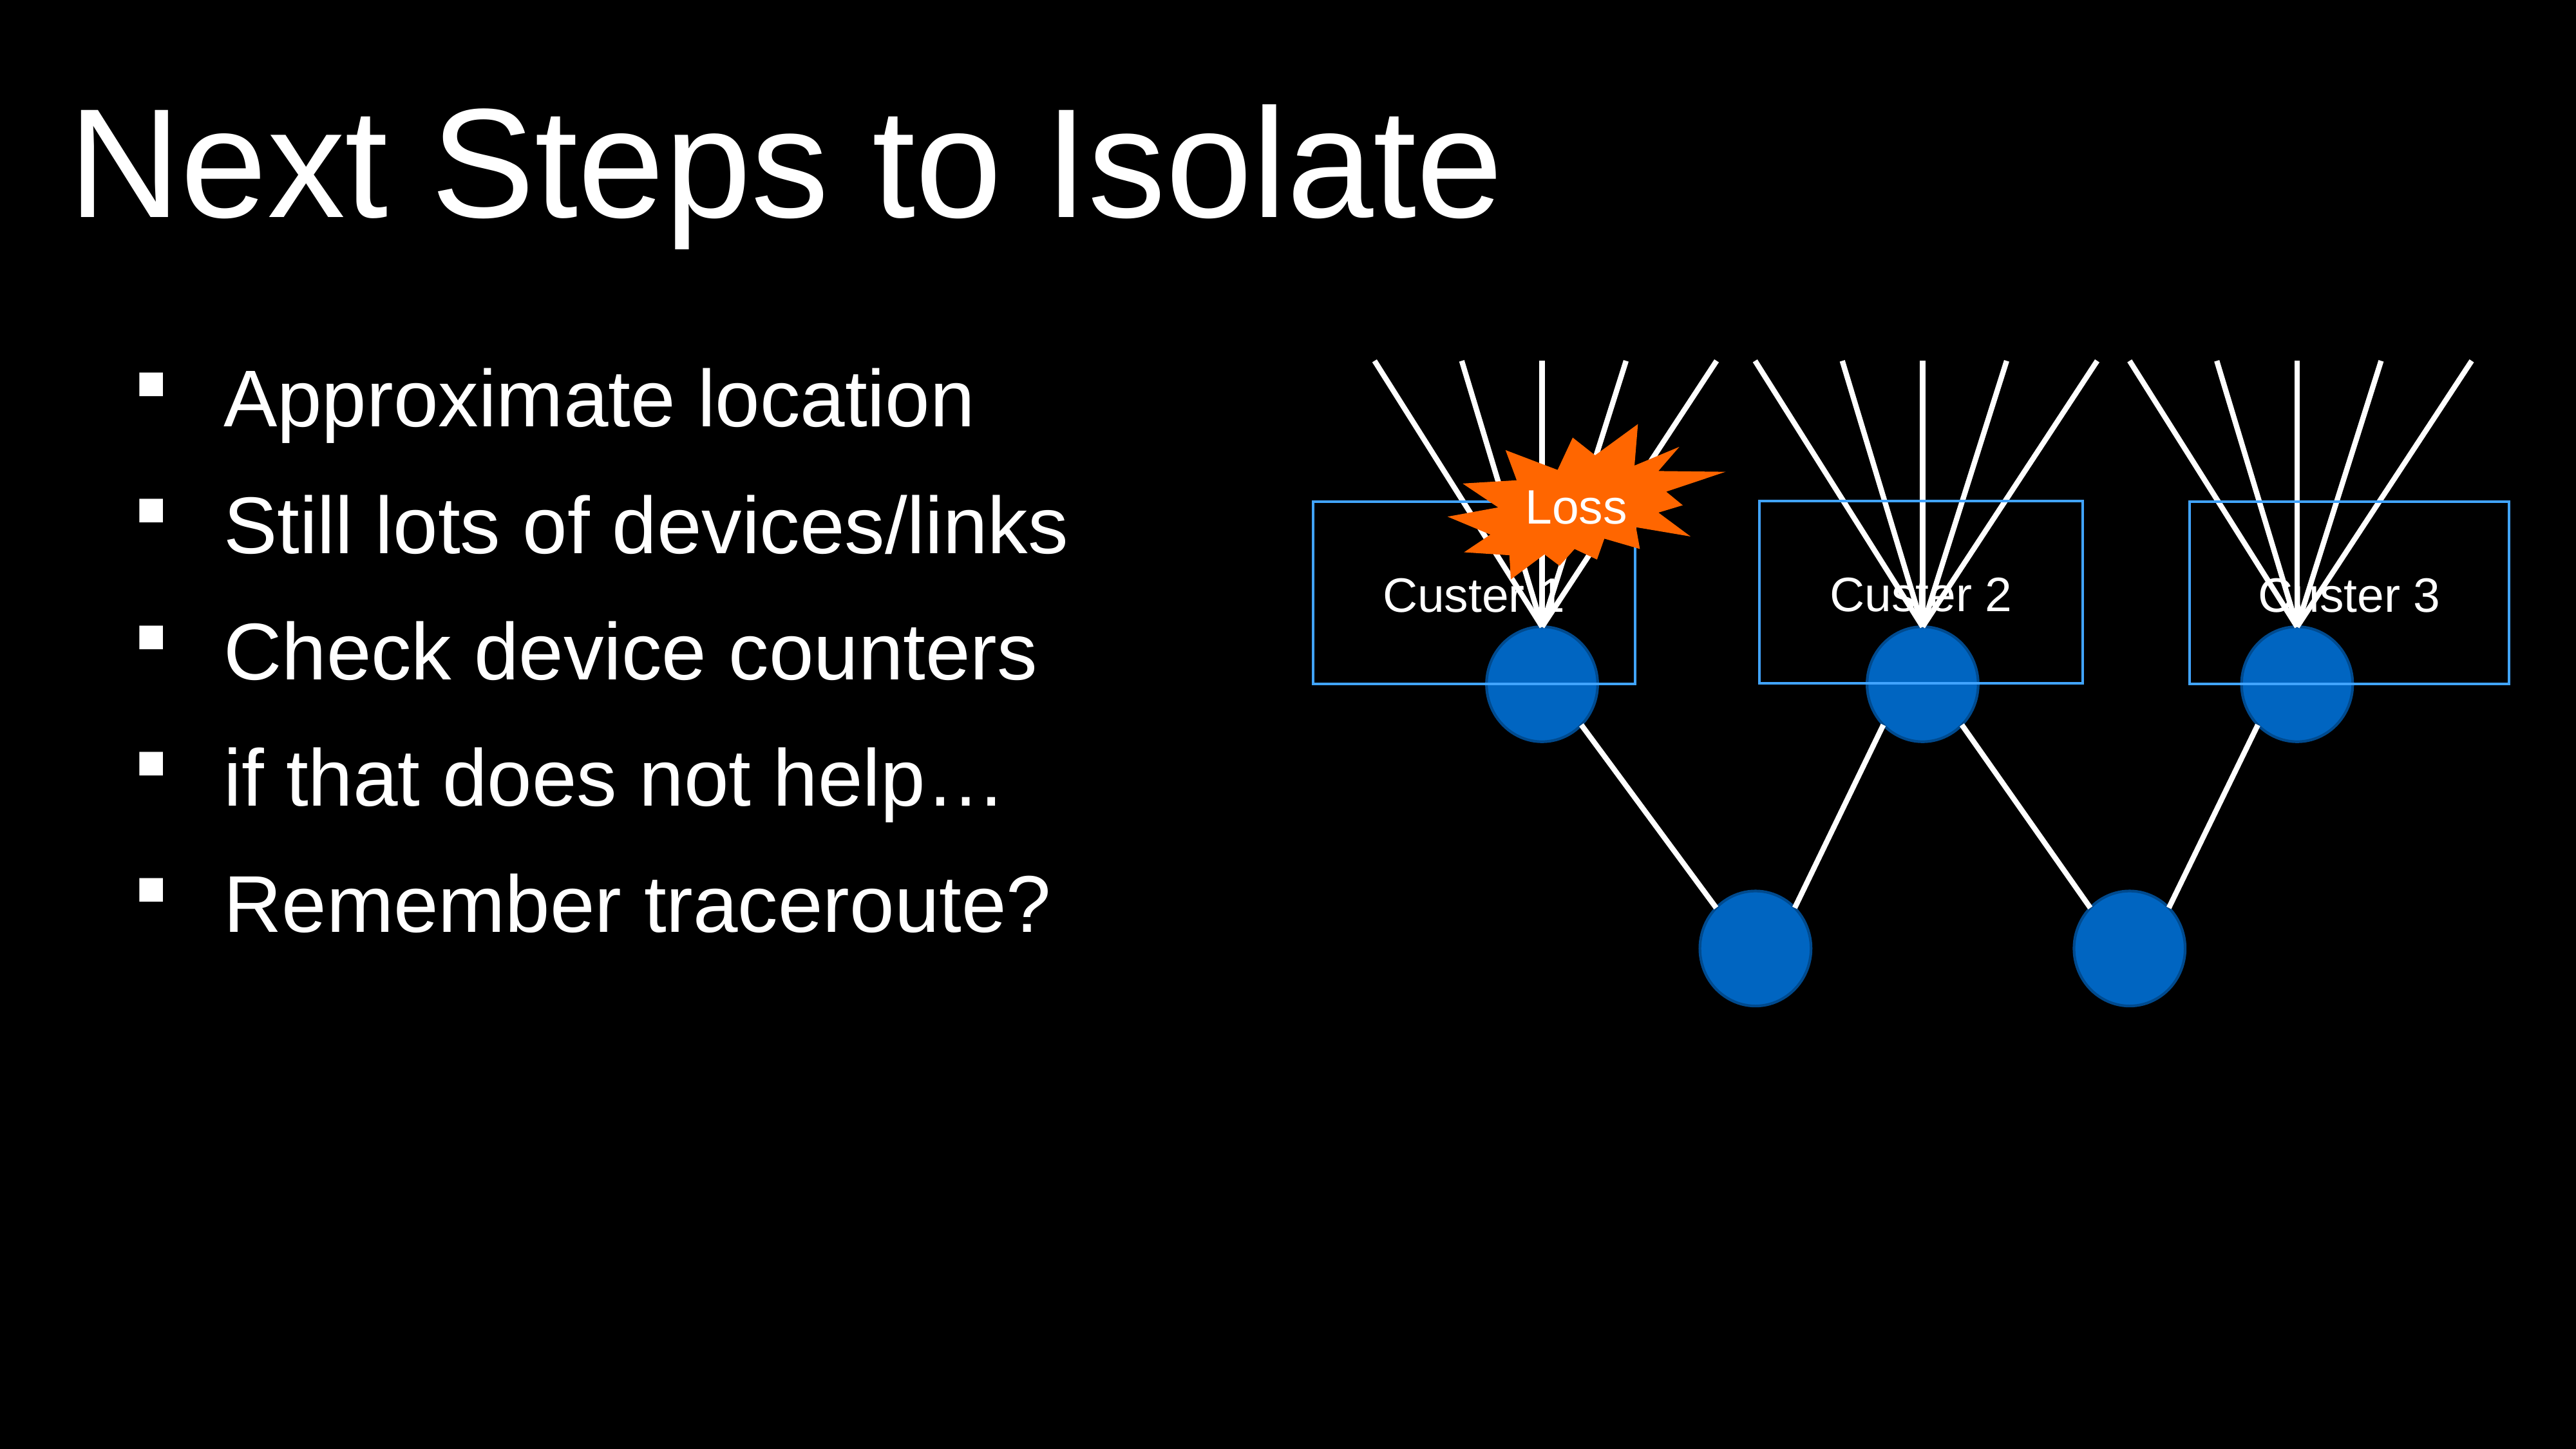

# Next Steps to Isolate
Approximate location
Still lots of devices/links
Check device counters
if that does not help…
Remember traceroute?

Loss
Custer 2
Custer 1
Custer 3